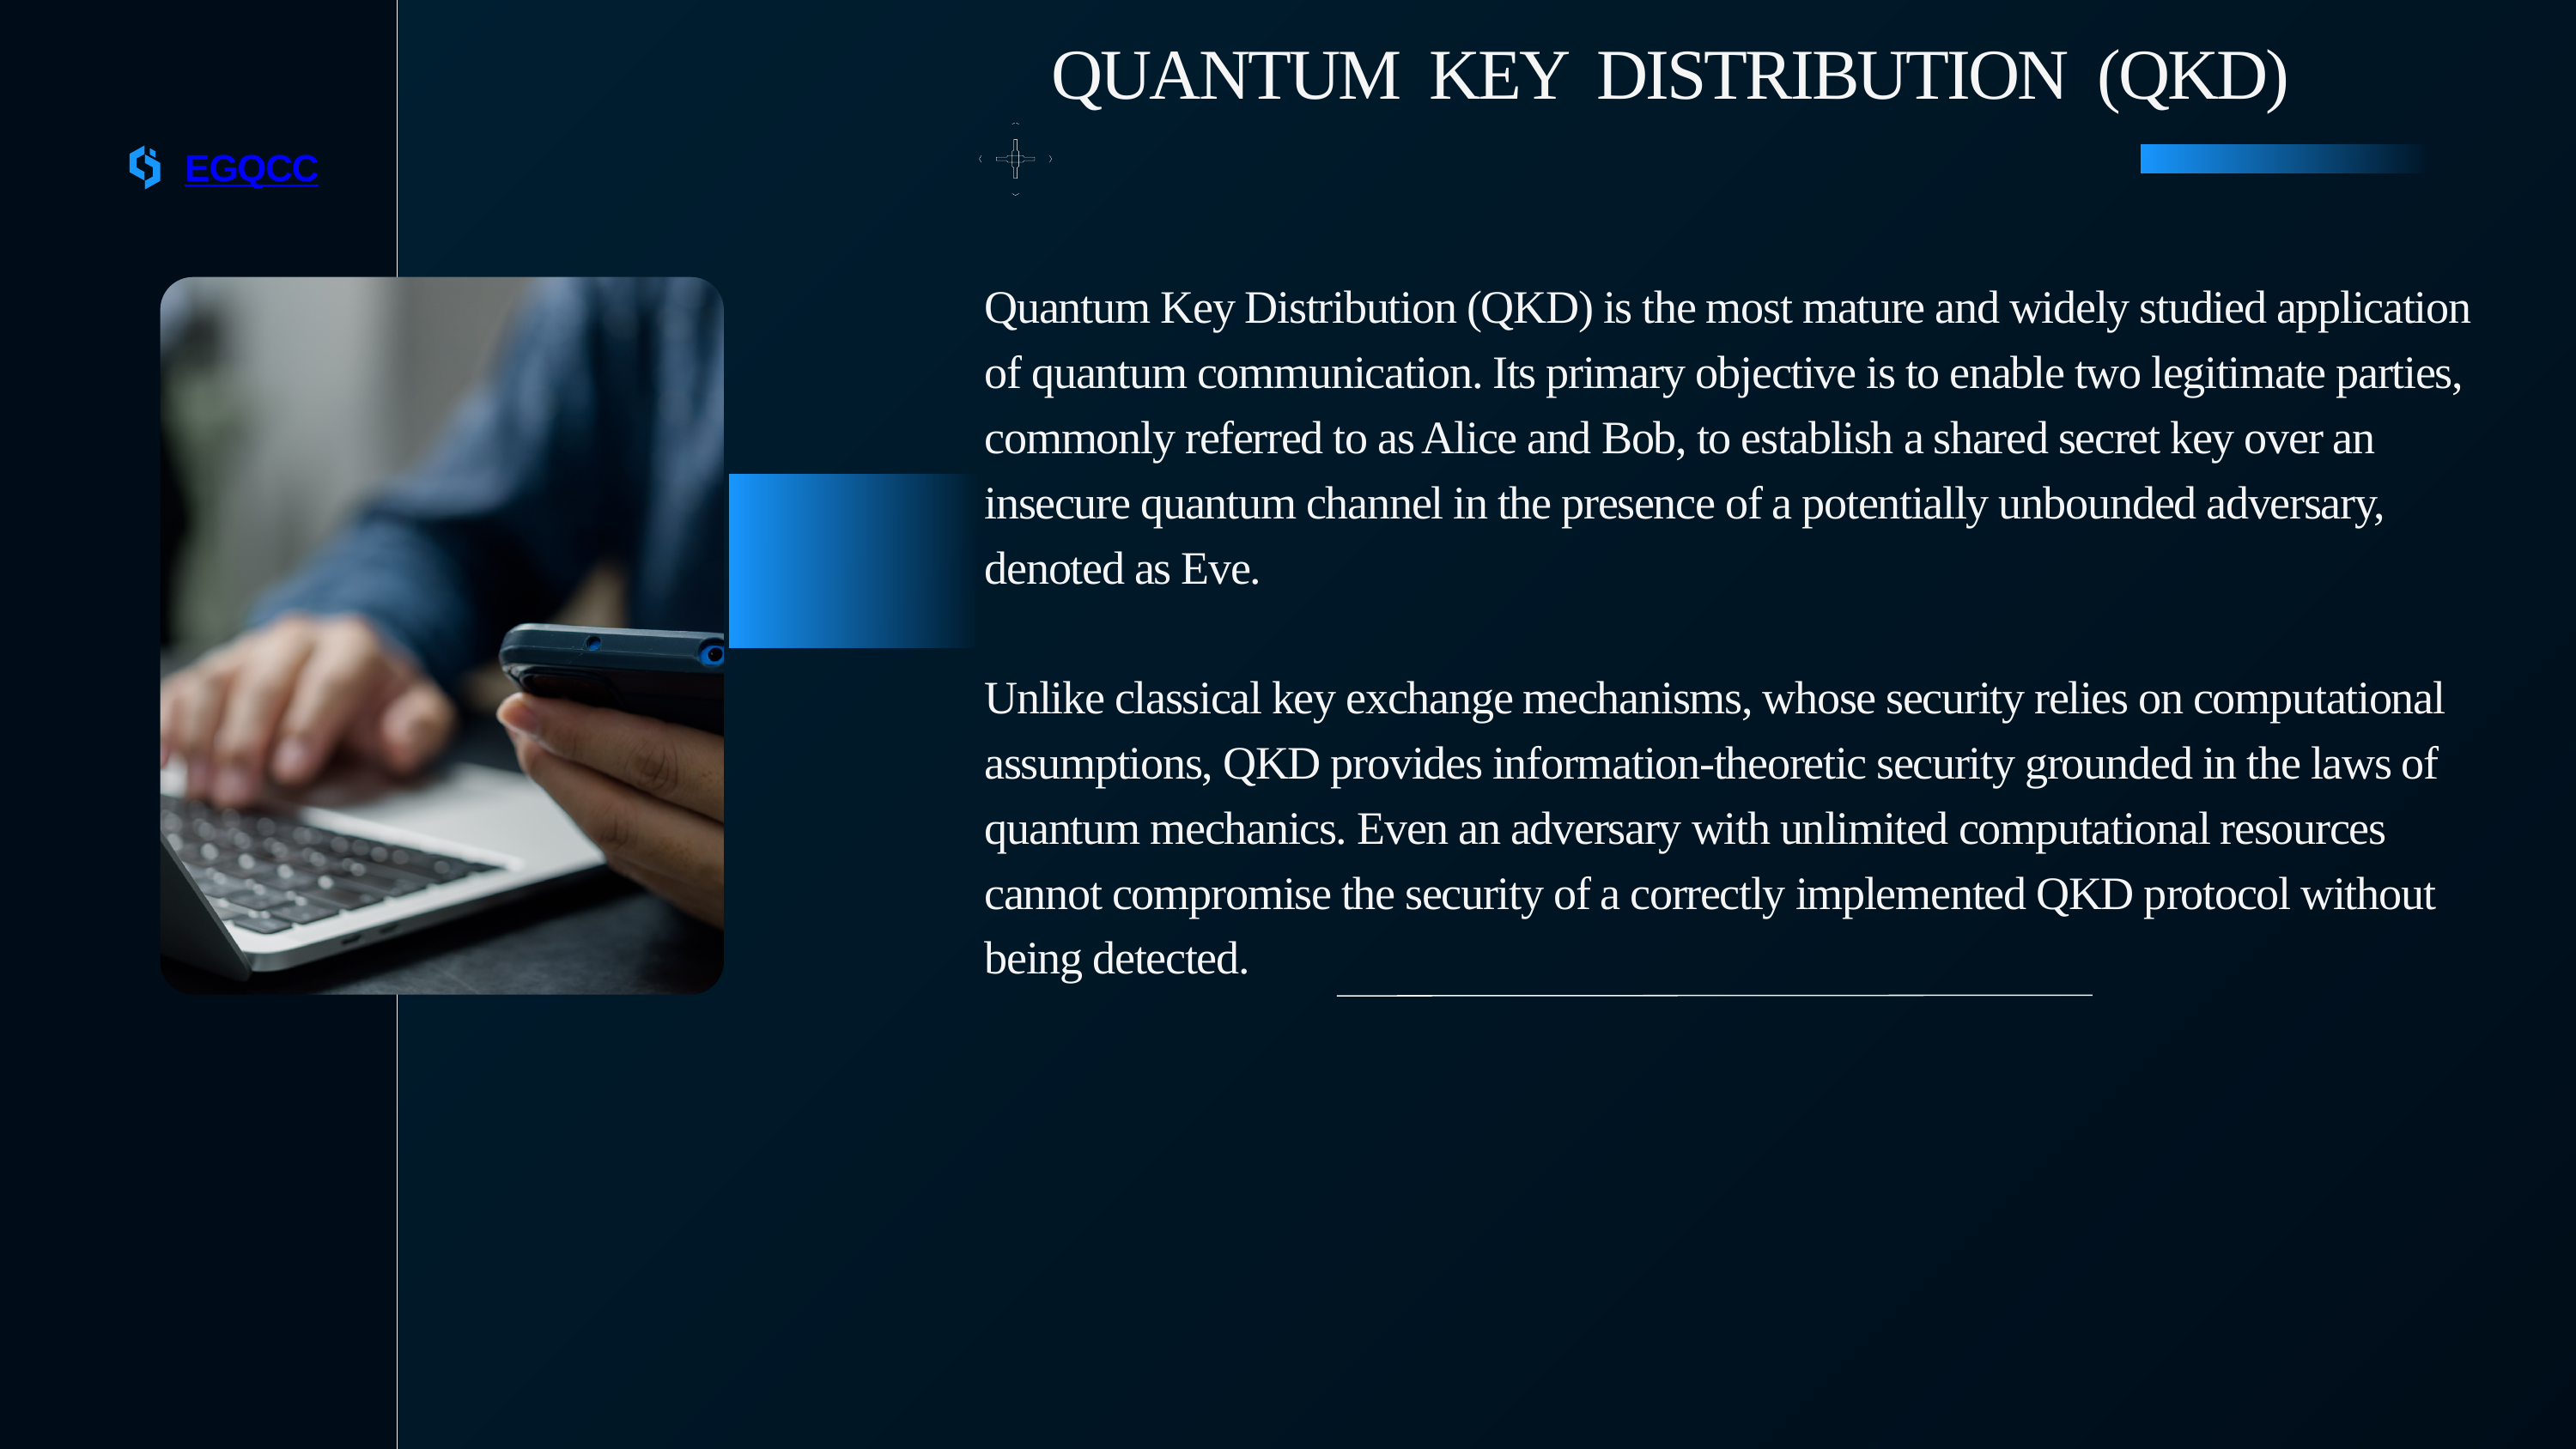

QUANTUM  KEY  DISTRIBUTION  (QKD)

EGQCC

Quantum Key Distribution (QKD) is the most mature and widely studied application of quantum communication. Its primary objective is to enable two legitimate parties, commonly referred to as Alice and Bob, to establish a shared secret key over an insecure quantum channel in the presence of a potentially unbounded adversary, denoted as Eve.

Unlike classical key exchange mechanisms, whose security relies on computational assumptions, QKD provides information-theoretic security grounded in the laws of quantum mechanics. Even an adversary with unlimited computational resources cannot compromise the security of a correctly implemented QKD protocol without being detected.